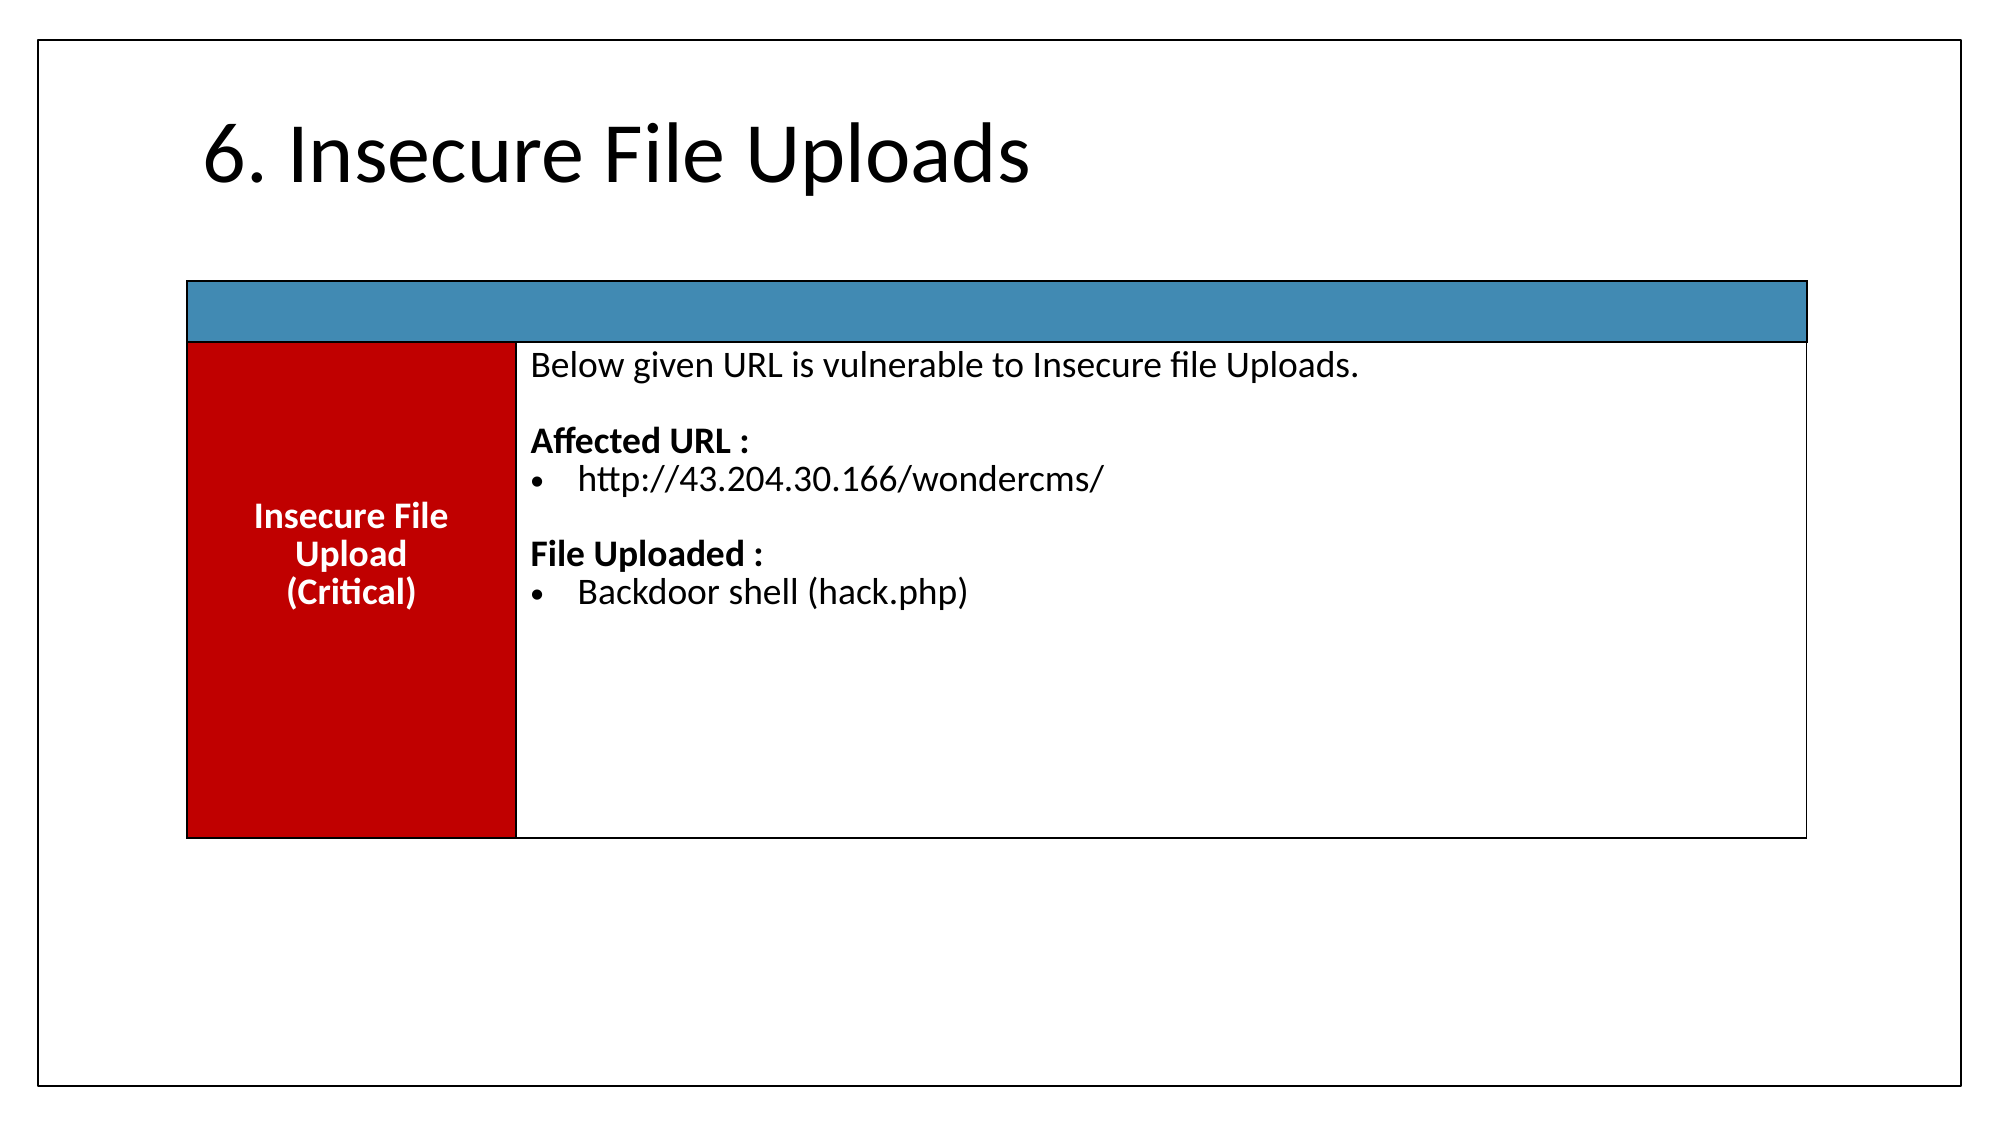

# 6. Insecure File Uploads
|  |
| --- |
| Insecure File Upload (Critical) | Below given URL is vulnerable to Insecure file Uploads. Affected URL : http://43.204.30.166/wondercms/ File Uploaded : Backdoor shell (hack.php) |
| --- | --- |